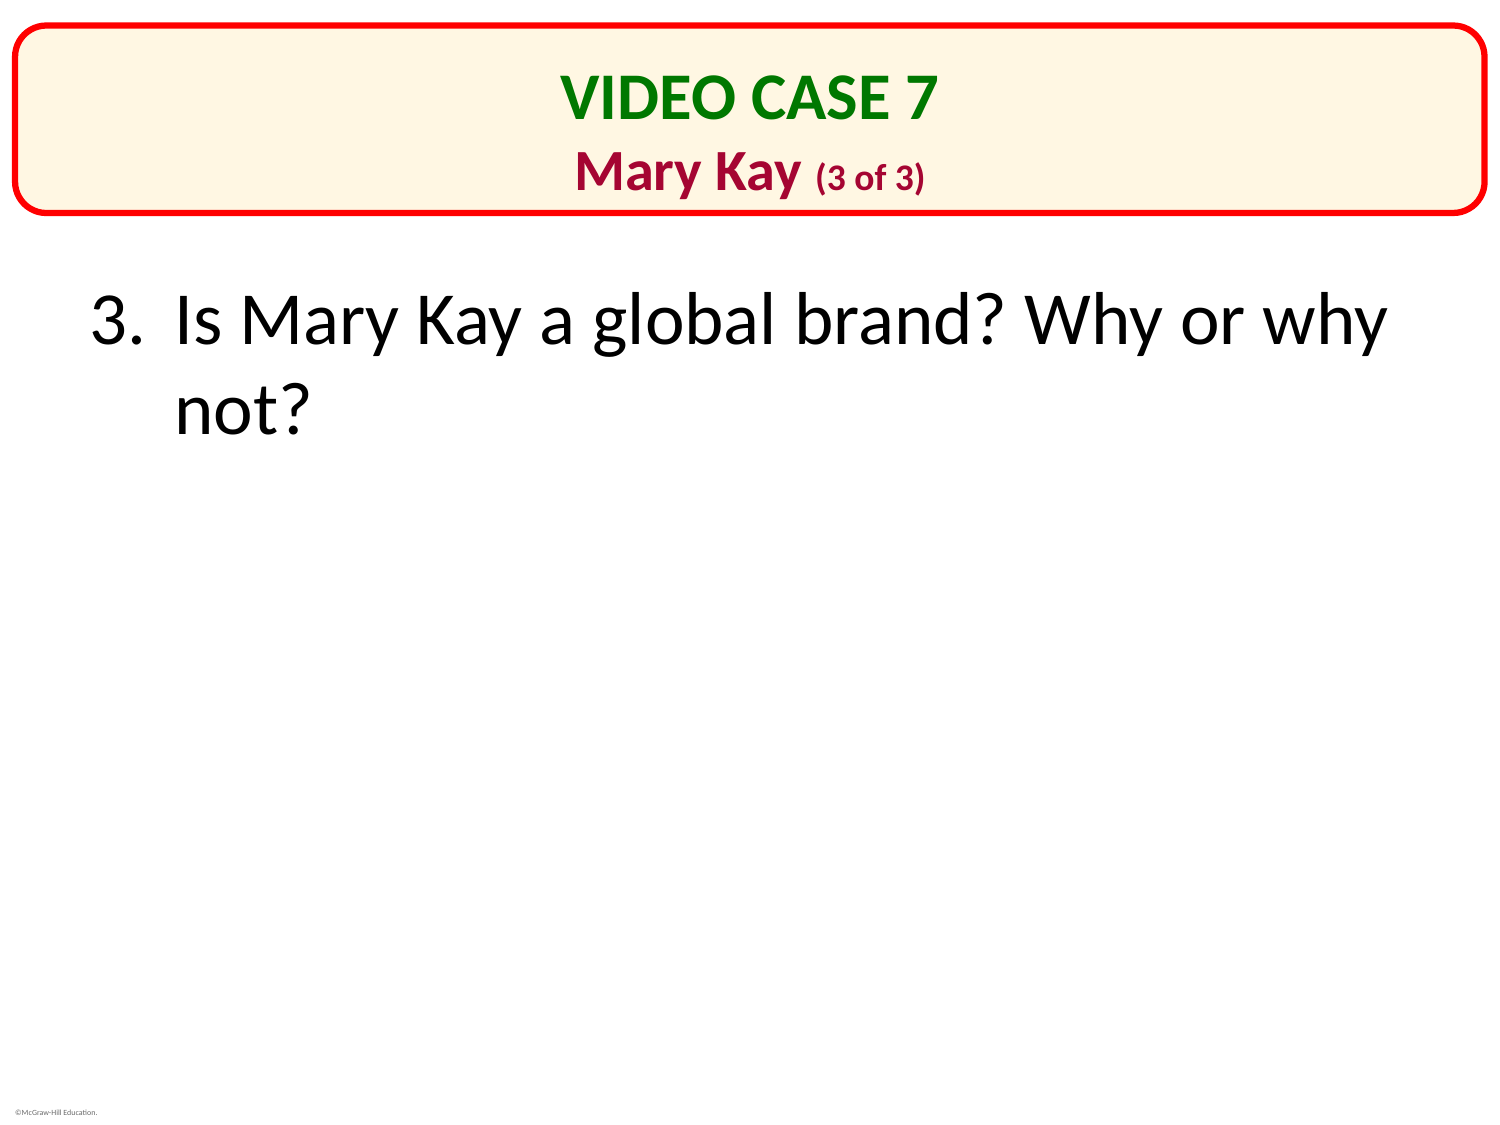

# VIDEO CASE 7 Mary Kay (3 of 3)
Is Mary Kay a global brand? Why or why not?